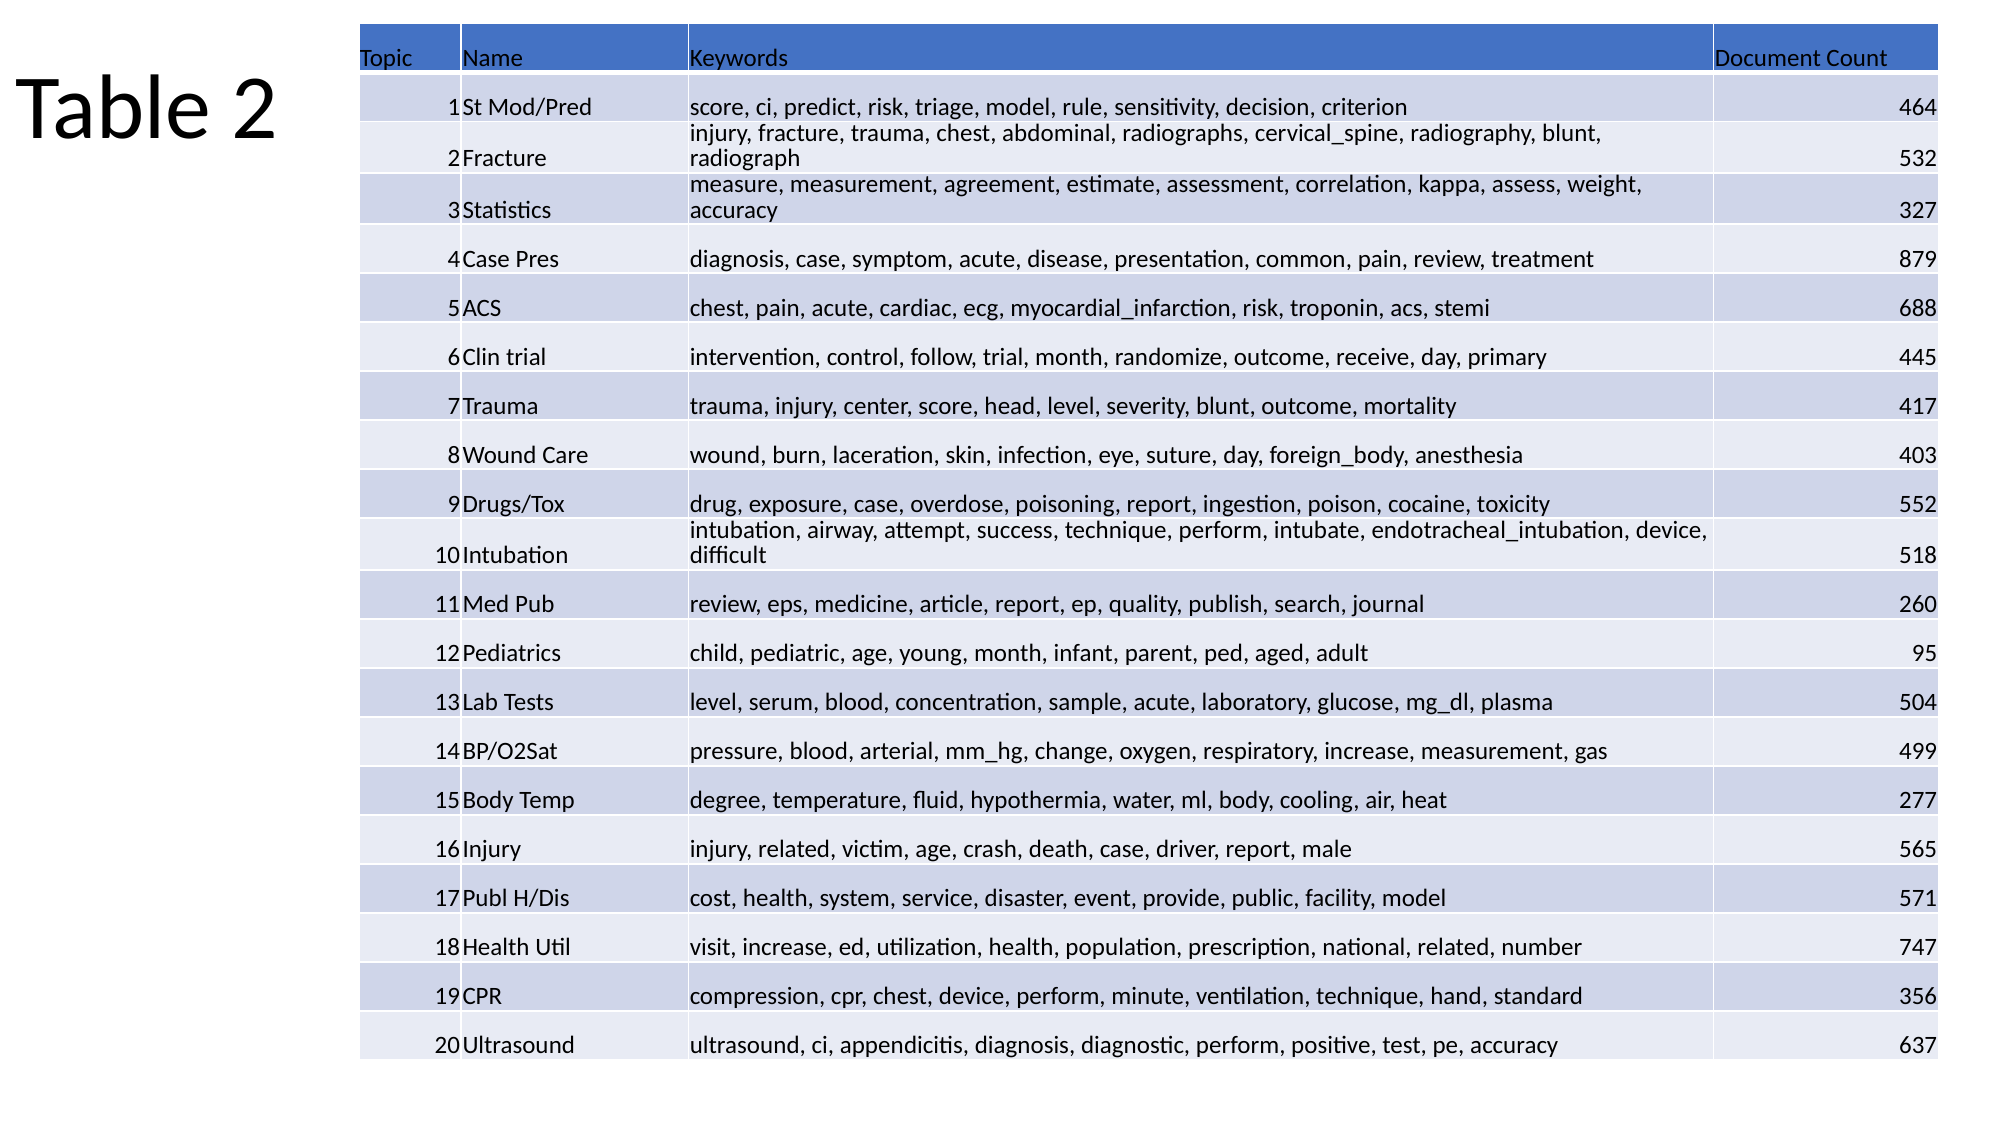

# Table 2
| Topic | Name | Keywords | Document Count |
| --- | --- | --- | --- |
| 1 | St Mod/Pred | score, ci, predict, risk, triage, model, rule, sensitivity, decision, criterion | 464 |
| 2 | Fracture | injury, fracture, trauma, chest, abdominal, radiographs, cervical\_spine, radiography, blunt, radiograph | 532 |
| 3 | Statistics | measure, measurement, agreement, estimate, assessment, correlation, kappa, assess, weight, accuracy | 327 |
| 4 | Case Pres | diagnosis, case, symptom, acute, disease, presentation, common, pain, review, treatment | 879 |
| 5 | ACS | chest, pain, acute, cardiac, ecg, myocardial\_infarction, risk, troponin, acs, stemi | 688 |
| 6 | Clin trial | intervention, control, follow, trial, month, randomize, outcome, receive, day, primary | 445 |
| 7 | Trauma | trauma, injury, center, score, head, level, severity, blunt, outcome, mortality | 417 |
| 8 | Wound Care | wound, burn, laceration, skin, infection, eye, suture, day, foreign\_body, anesthesia | 403 |
| 9 | Drugs/Tox | drug, exposure, case, overdose, poisoning, report, ingestion, poison, cocaine, toxicity | 552 |
| 10 | Intubation | intubation, airway, attempt, success, technique, perform, intubate, endotracheal\_intubation, device, difficult | 518 |
| 11 | Med Pub | review, eps, medicine, article, report, ep, quality, publish, search, journal | 260 |
| 12 | Pediatrics | child, pediatric, age, young, month, infant, parent, ped, aged, adult | 95 |
| 13 | Lab Tests | level, serum, blood, concentration, sample, acute, laboratory, glucose, mg\_dl, plasma | 504 |
| 14 | BP/O2Sat | pressure, blood, arterial, mm\_hg, change, oxygen, respiratory, increase, measurement, gas | 499 |
| 15 | Body Temp | degree, temperature, fluid, hypothermia, water, ml, body, cooling, air, heat | 277 |
| 16 | Injury | injury, related, victim, age, crash, death, case, driver, report, male | 565 |
| 17 | Publ H/Dis | cost, health, system, service, disaster, event, provide, public, facility, model | 571 |
| 18 | Health Util | visit, increase, ed, utilization, health, population, prescription, national, related, number | 747 |
| 19 | CPR | compression, cpr, chest, device, perform, minute, ventilation, technique, hand, standard | 356 |
| 20 | Ultrasound | ultrasound, ci, appendicitis, diagnosis, diagnostic, perform, positive, test, pe, accuracy | 637 |